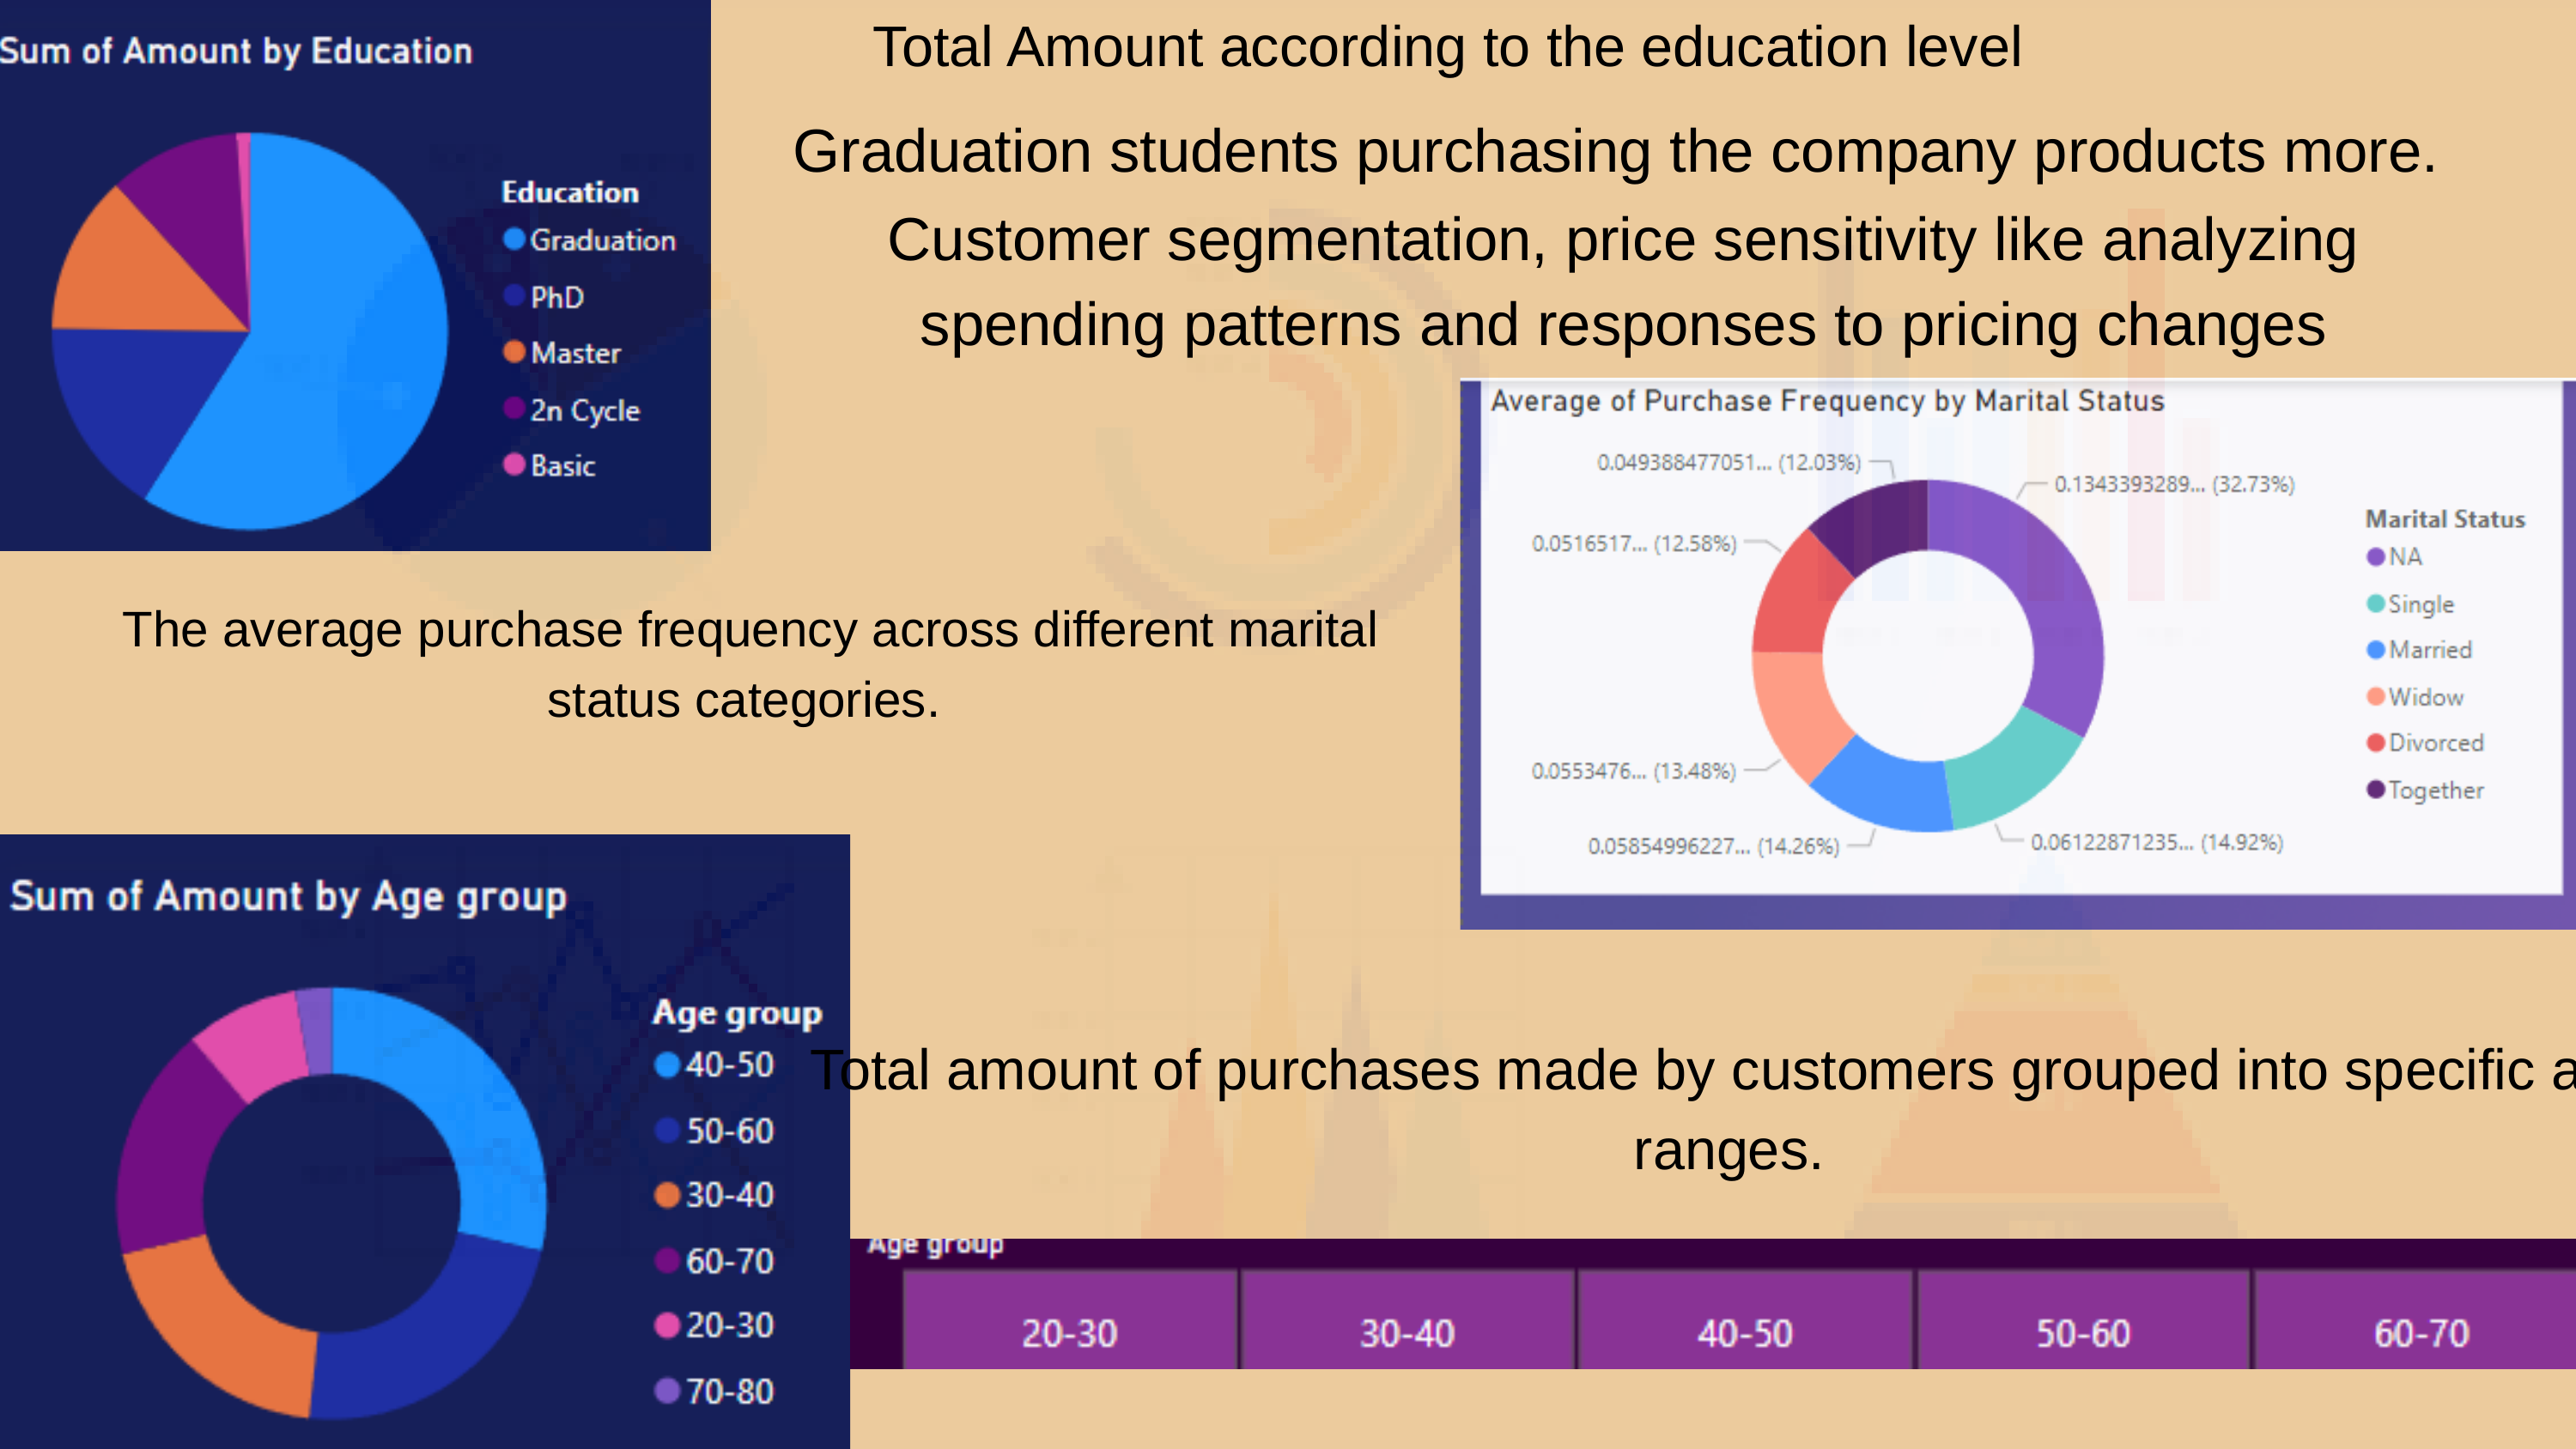

Total Amount according to the education level
Graduation students purchasing the company products more.
Customer segmentation, price sensitivity like analyzing spending patterns and responses to pricing changes

The average purchase frequency across different marital status categories.

Total amount of purchases made by customers grouped into specific age ranges.